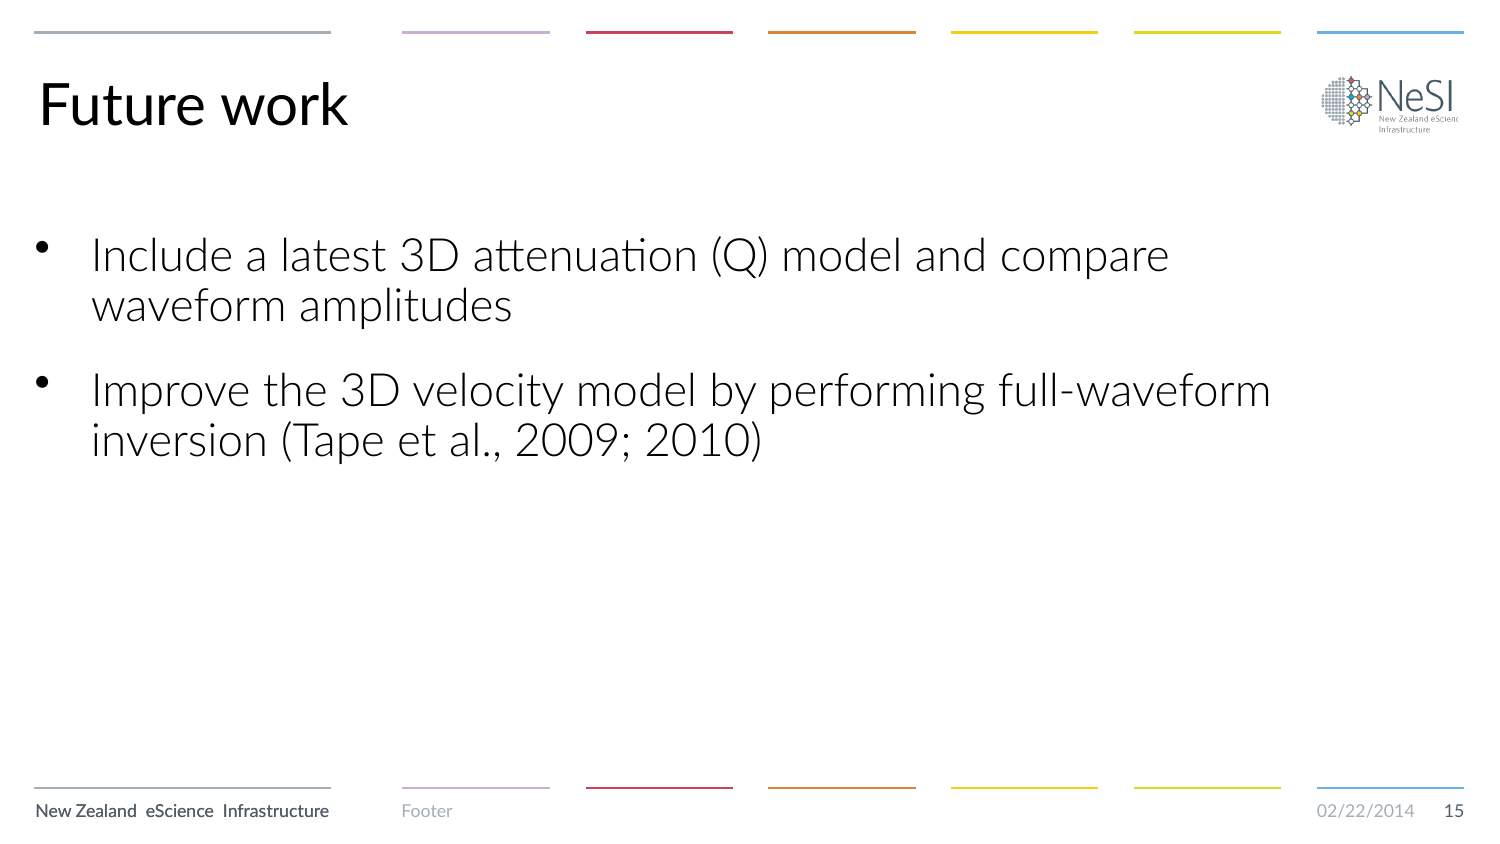

# Future work
Include a latest 3D attenuation (Q) model and compare waveform amplitudes
Improve the 3D velocity model by performing full-waveform inversion (Tape et al., 2009; 2010)

15